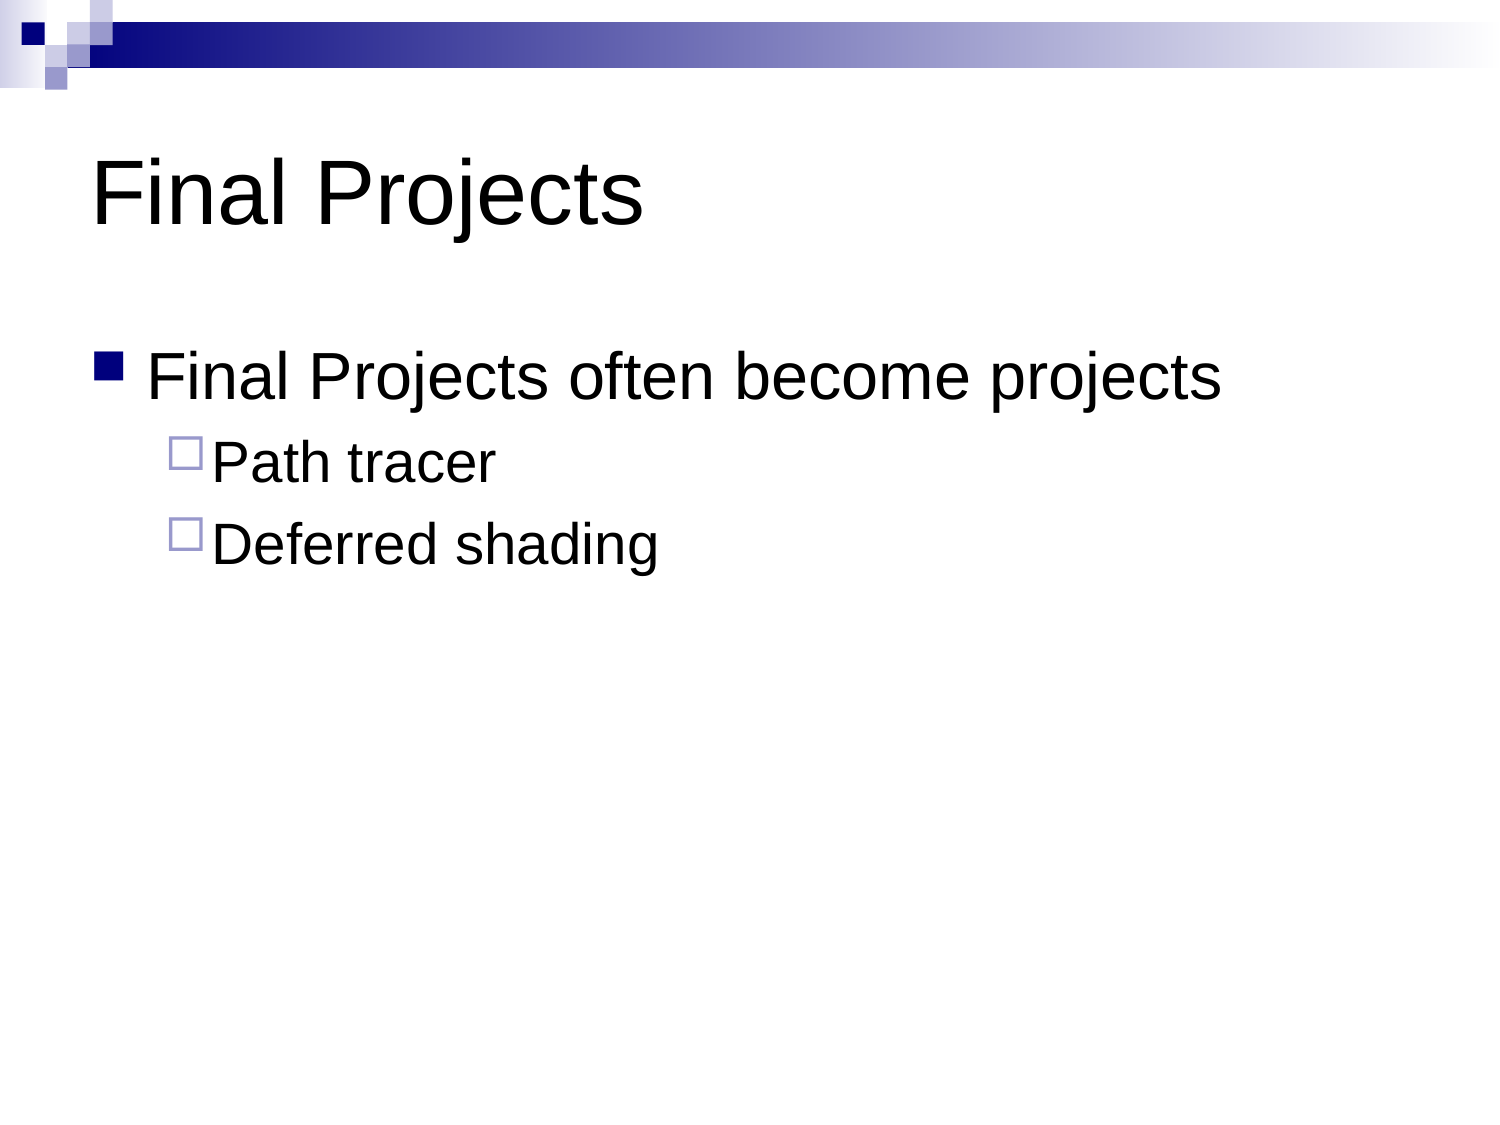

# Final Projects
Final Projects often become projects
Path tracer
Deferred shading